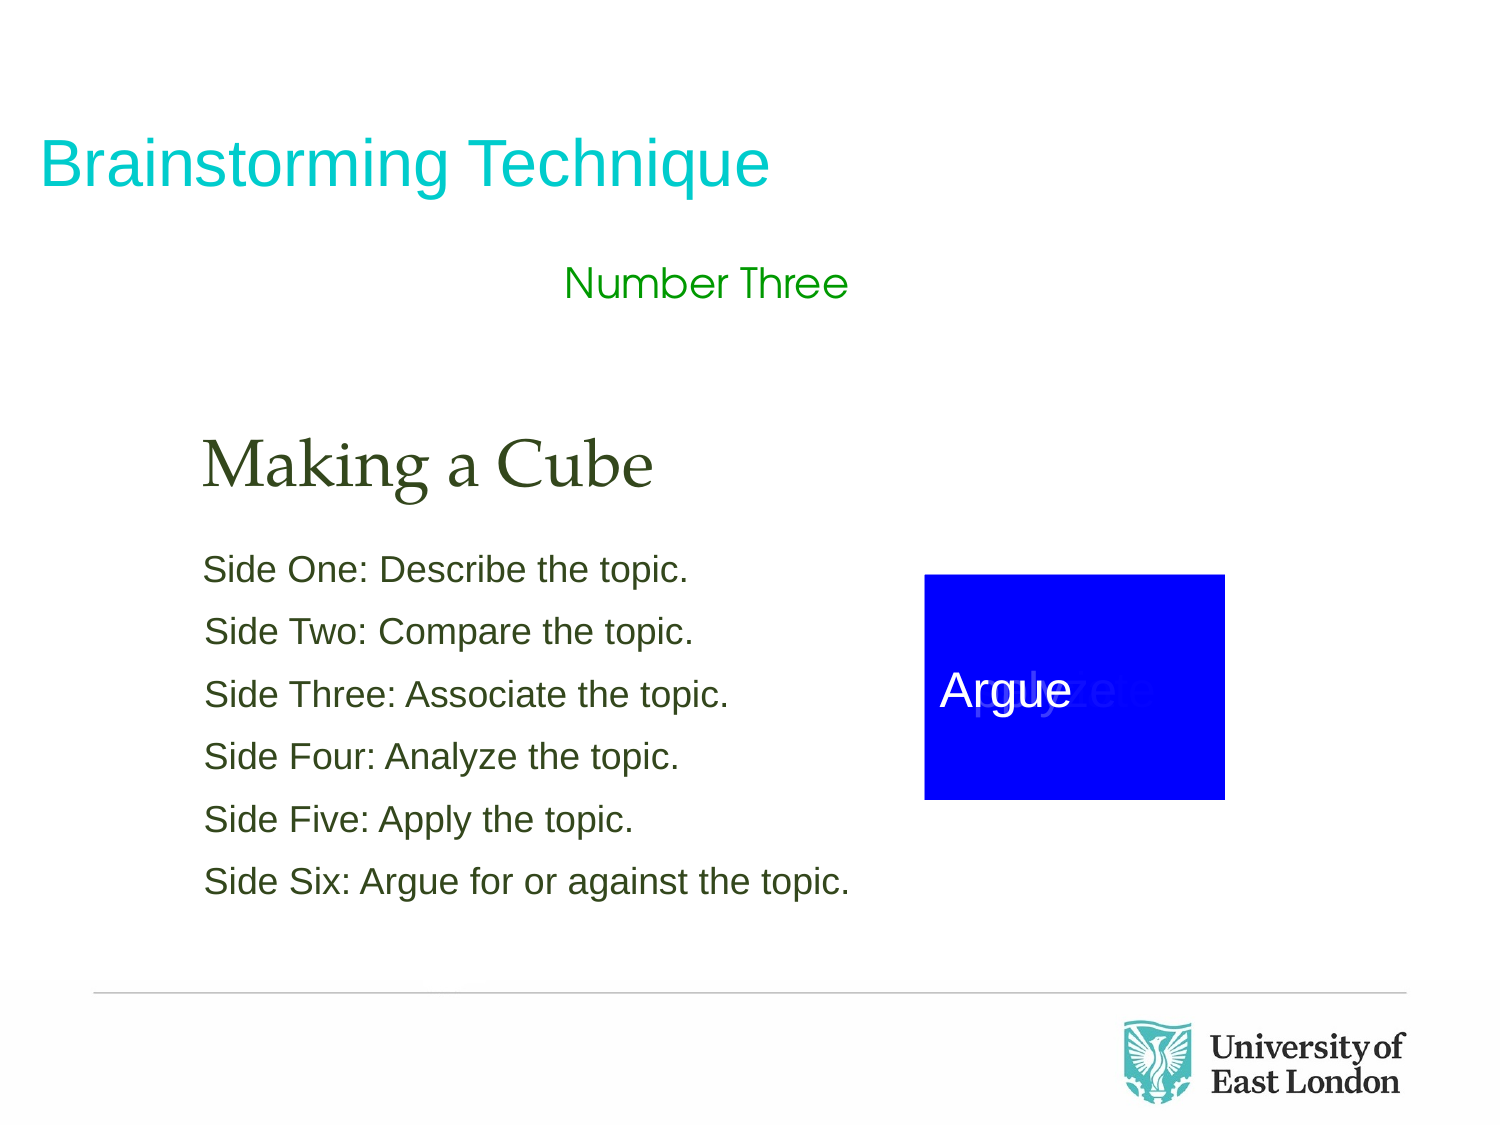

Brainstorming Technique
Number Three
Making a Cube
Side One: Describe the topic.
Describe
Compare
Associate
Analyze
Apply
Argue
Side Two: Compare the topic.
Side Three: Associate the topic.
Side Four: Analyze the topic.
Side Five: Apply the topic.
Side Six: Argue for or against the topic.